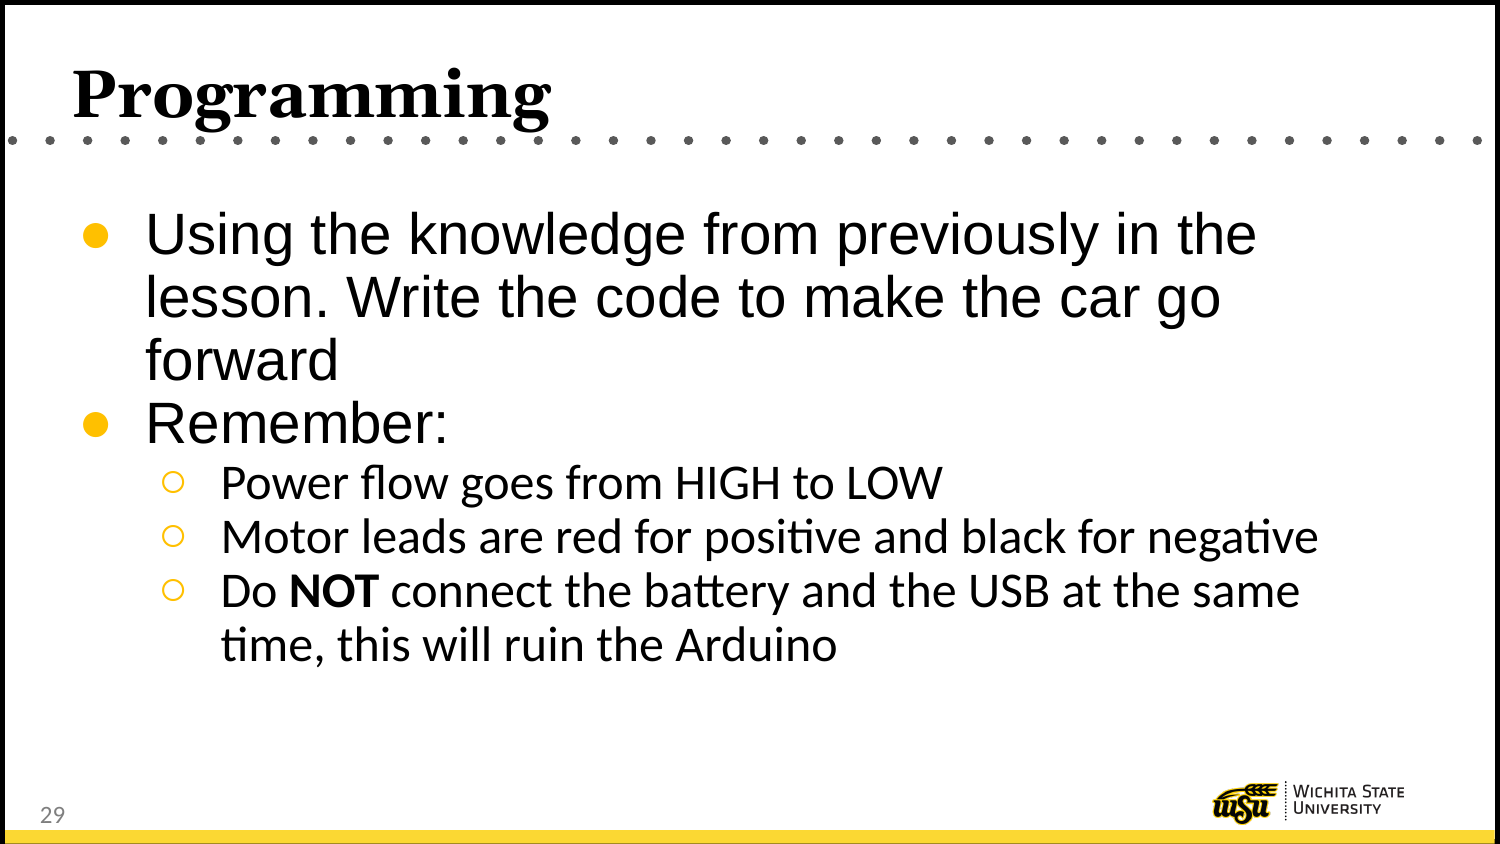

# Programming
Using the knowledge from previously in the lesson. Write the code to make the car go forward
Remember:
Power flow goes from HIGH to LOW
Motor leads are red for positive and black for negative
Do NOT connect the battery and the USB at the same time, this will ruin the Arduino